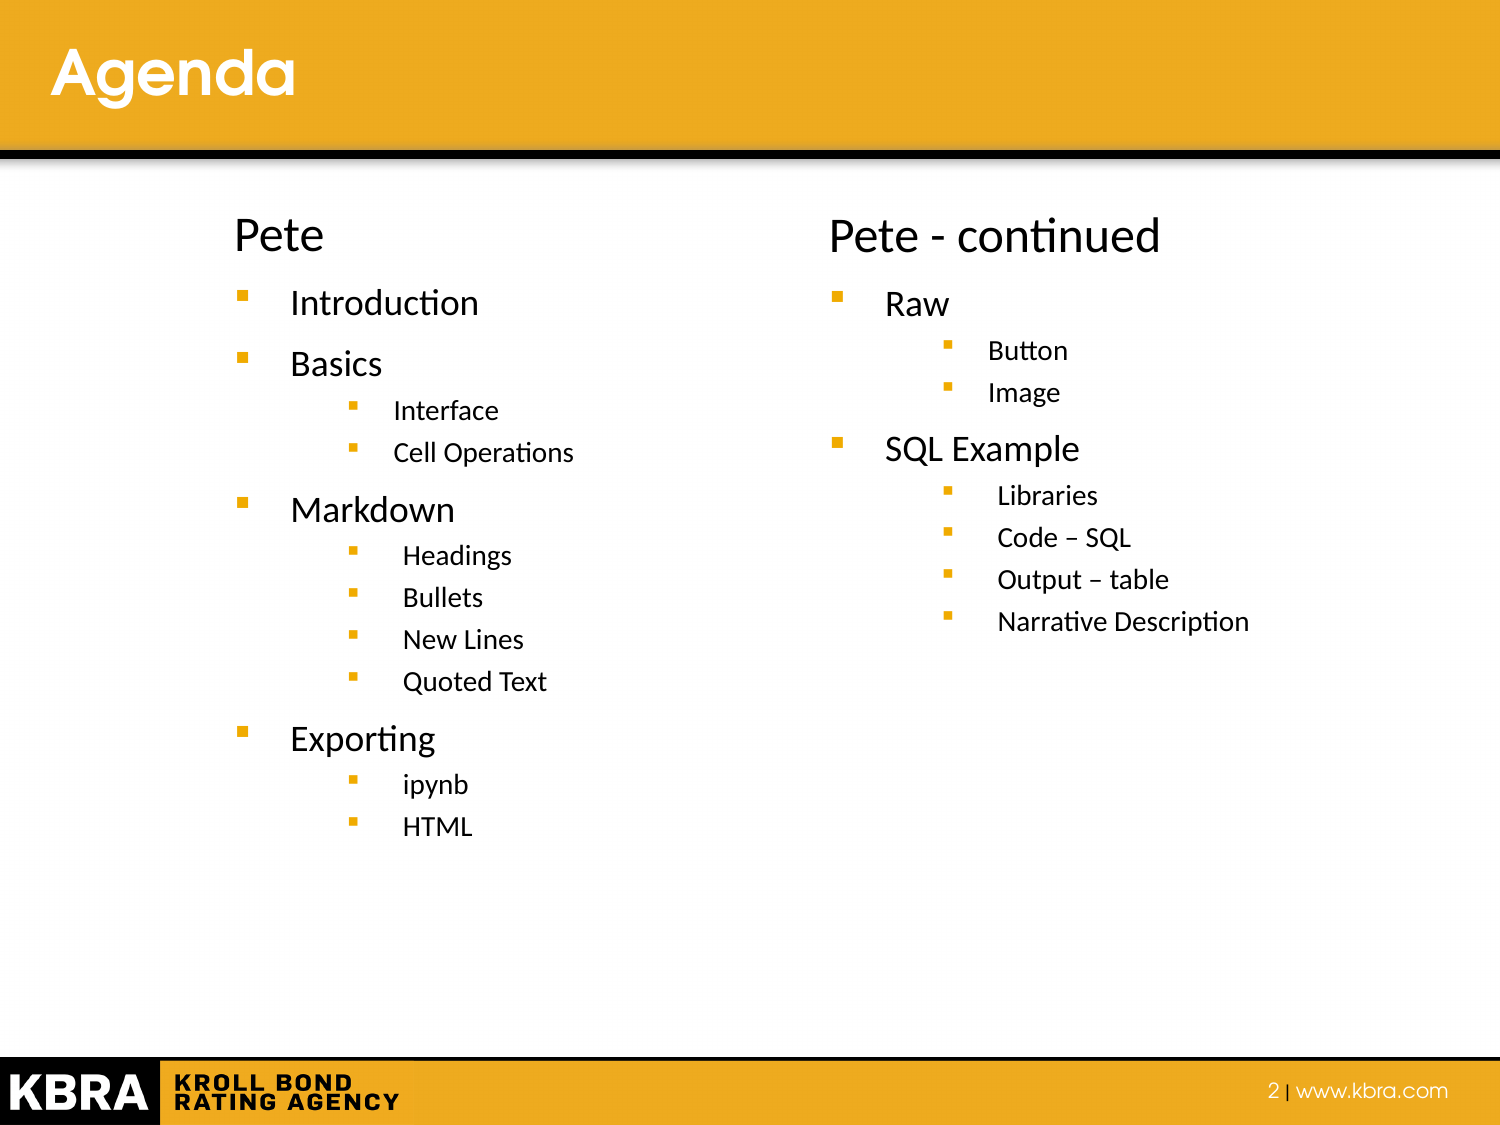

# Agenda
Pete
Introduction
Basics
Interface
Cell Operations
Markdown
Headings
Bullets
New Lines
Quoted Text
Exporting
ipynb
HTML

Pete - continued
Raw
Button
Image
SQL Example
Libraries
Code – SQL
Output – table
Narrative Description